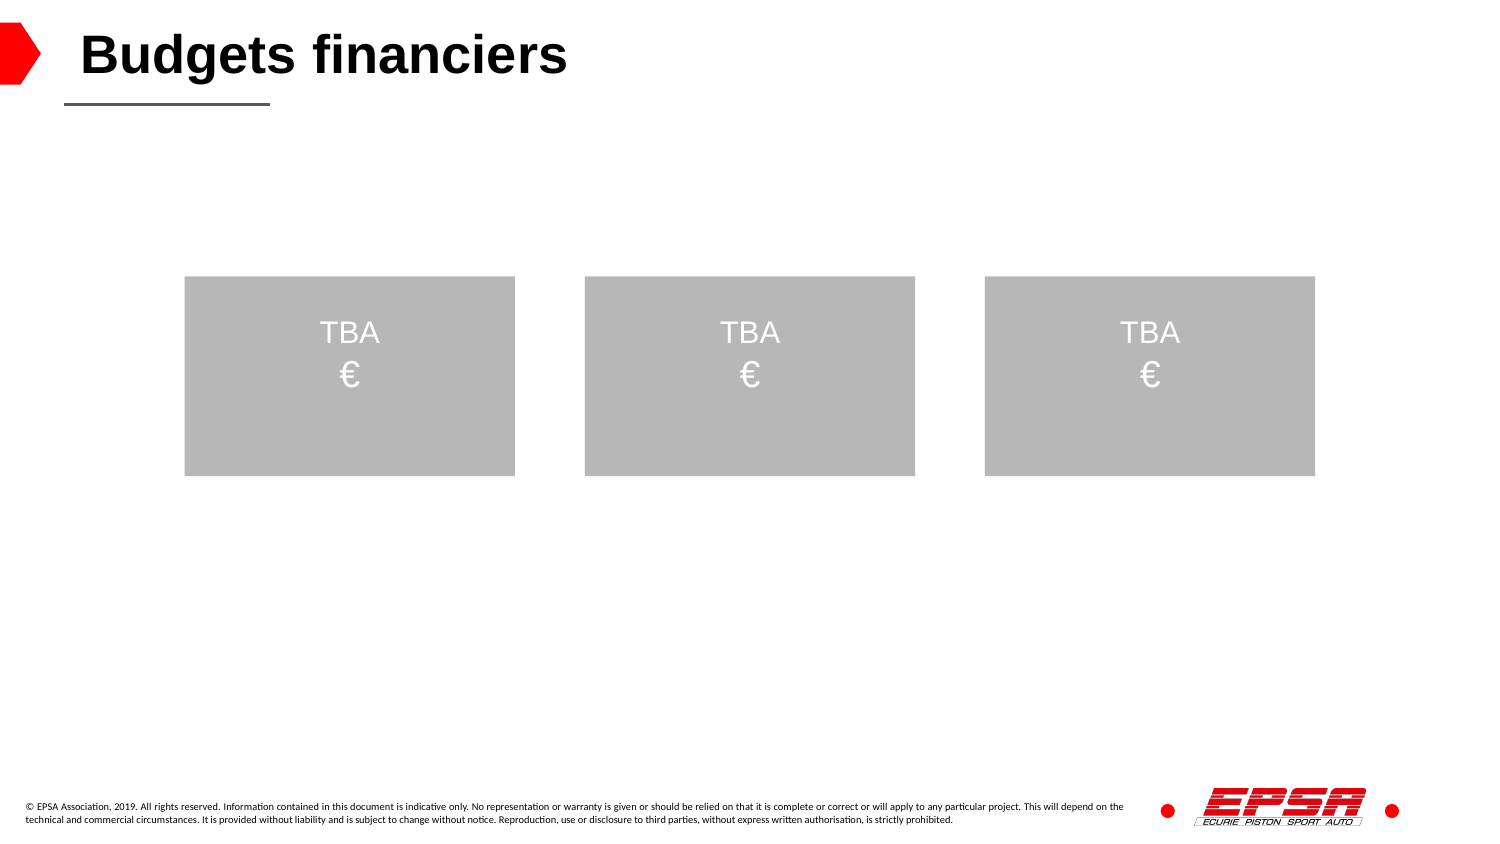

# Budgets financiers
TBA
€

TBA
€

TBA
€